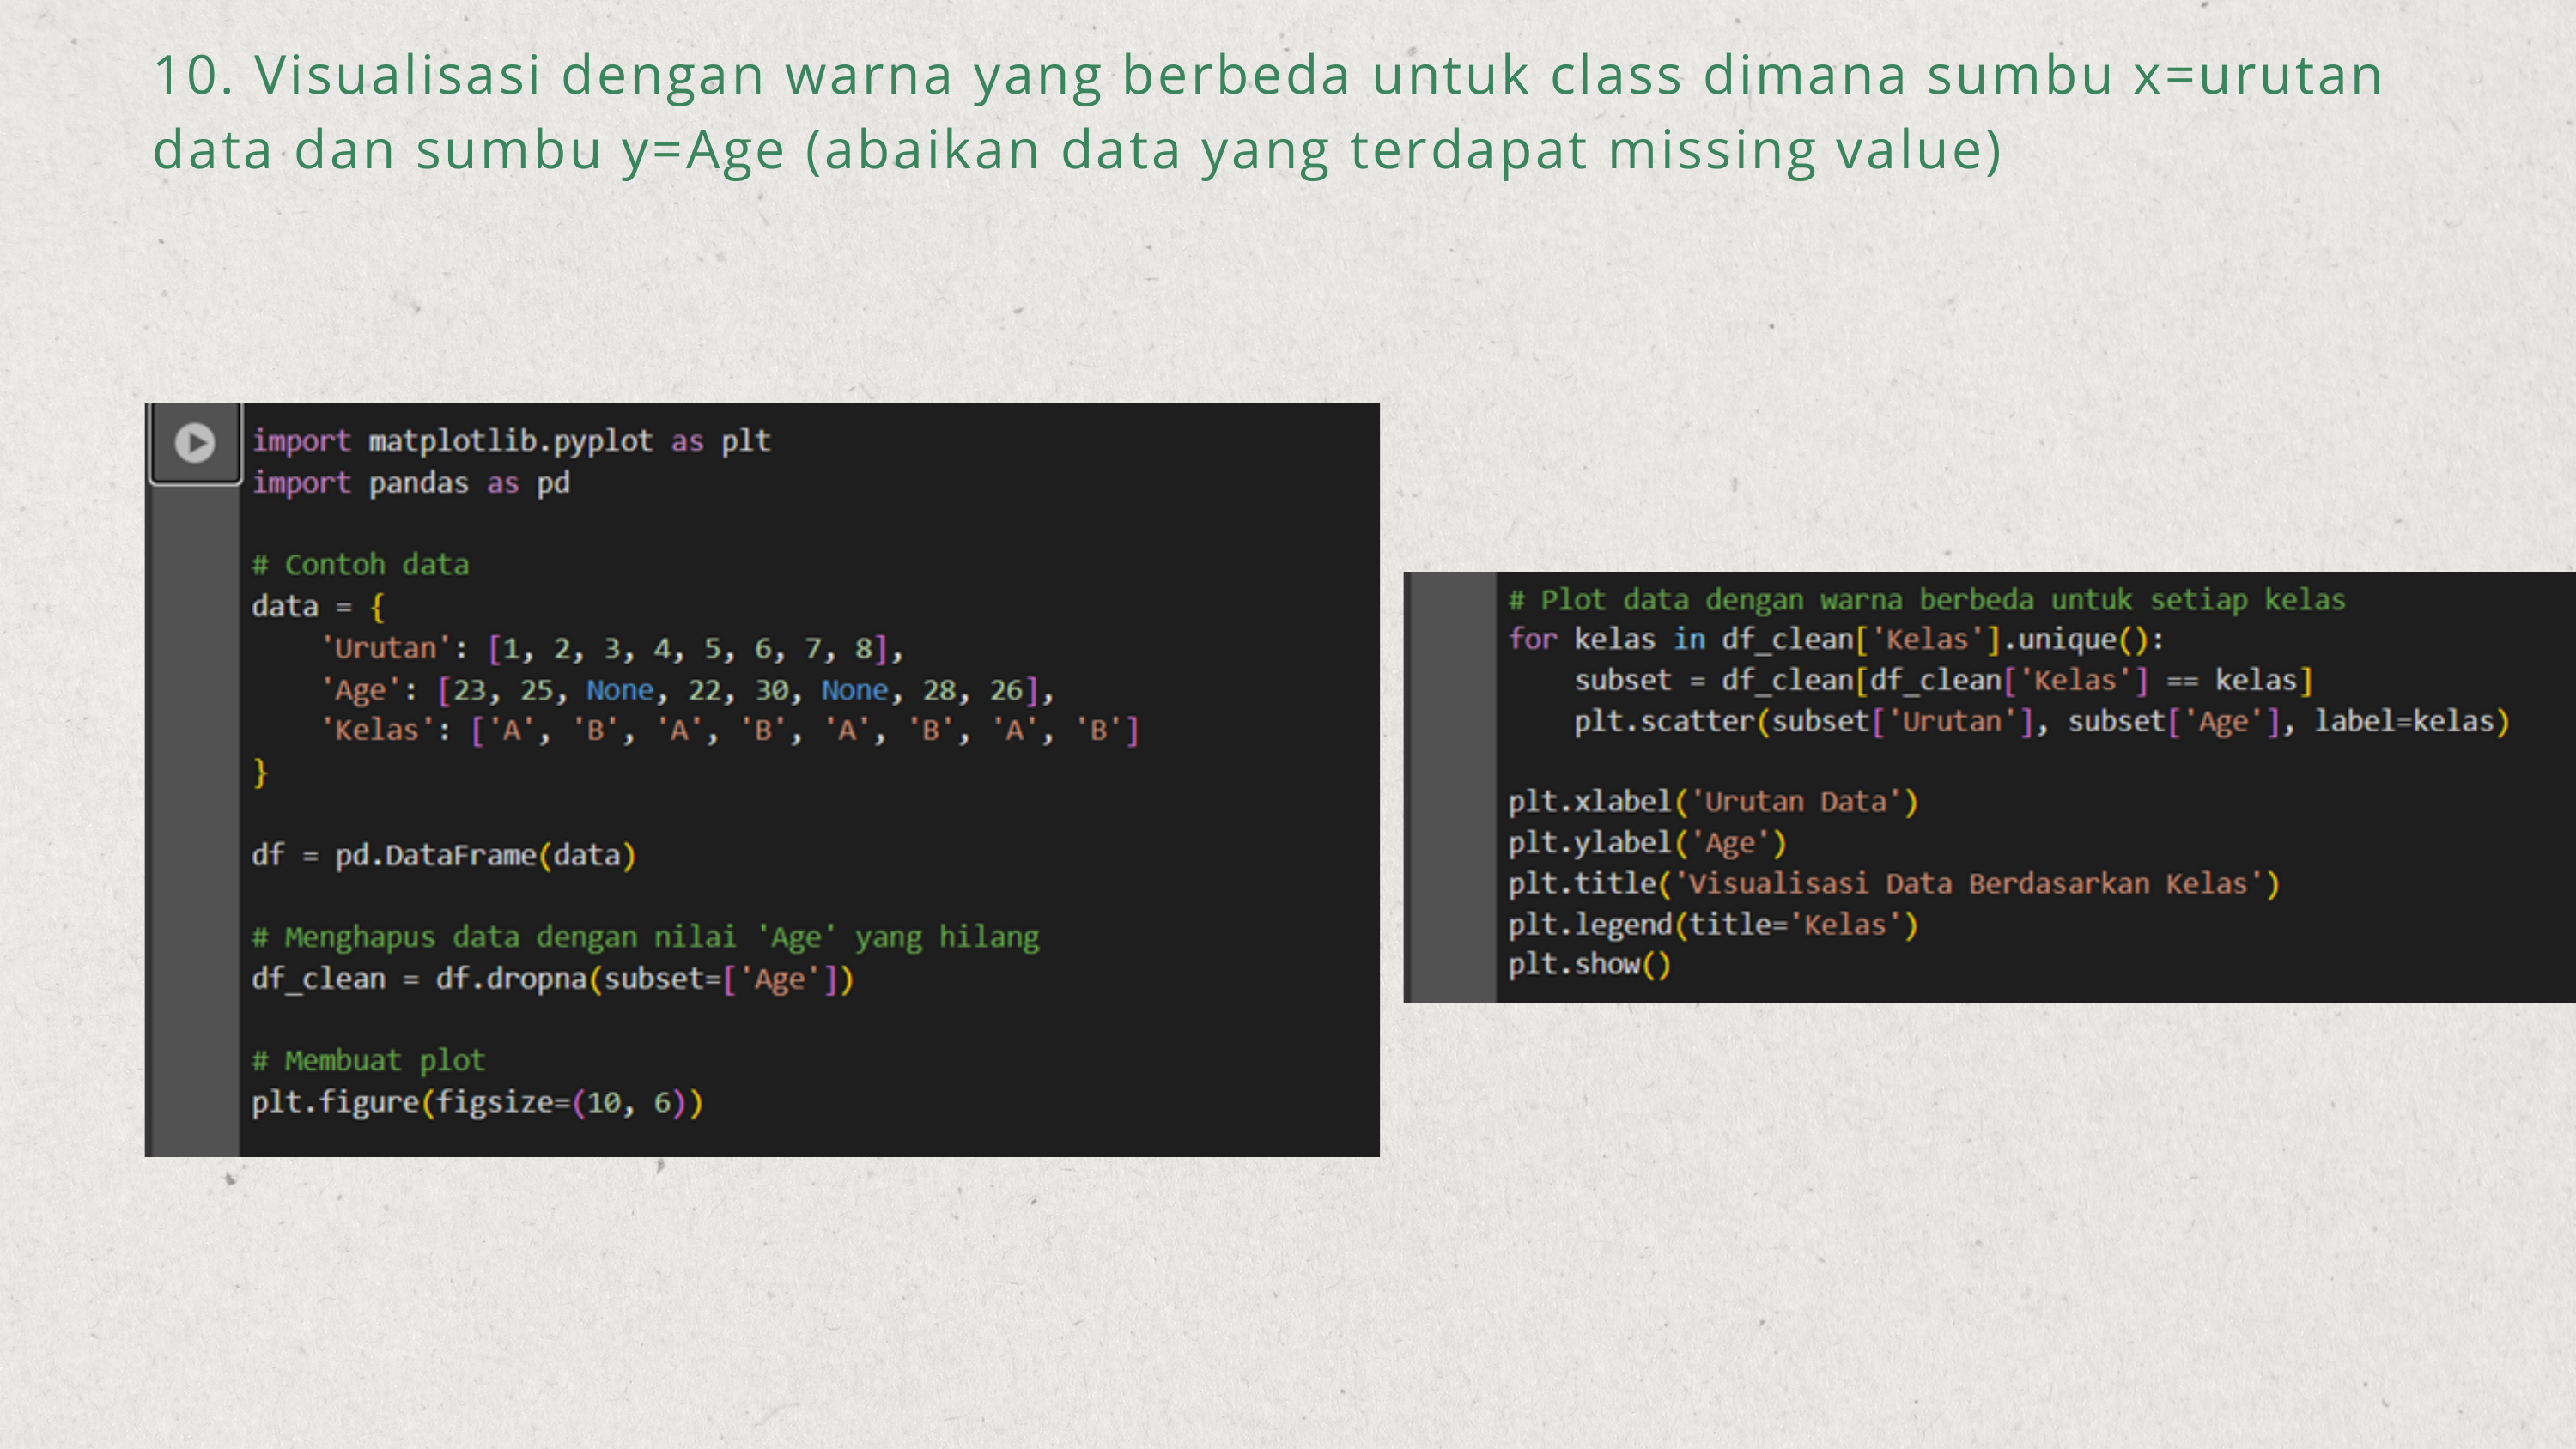

10. Visualisasi dengan warna yang berbeda untuk class dimana sumbu x=urutan data dan sumbu y=Age (abaikan data yang terdapat missing value)